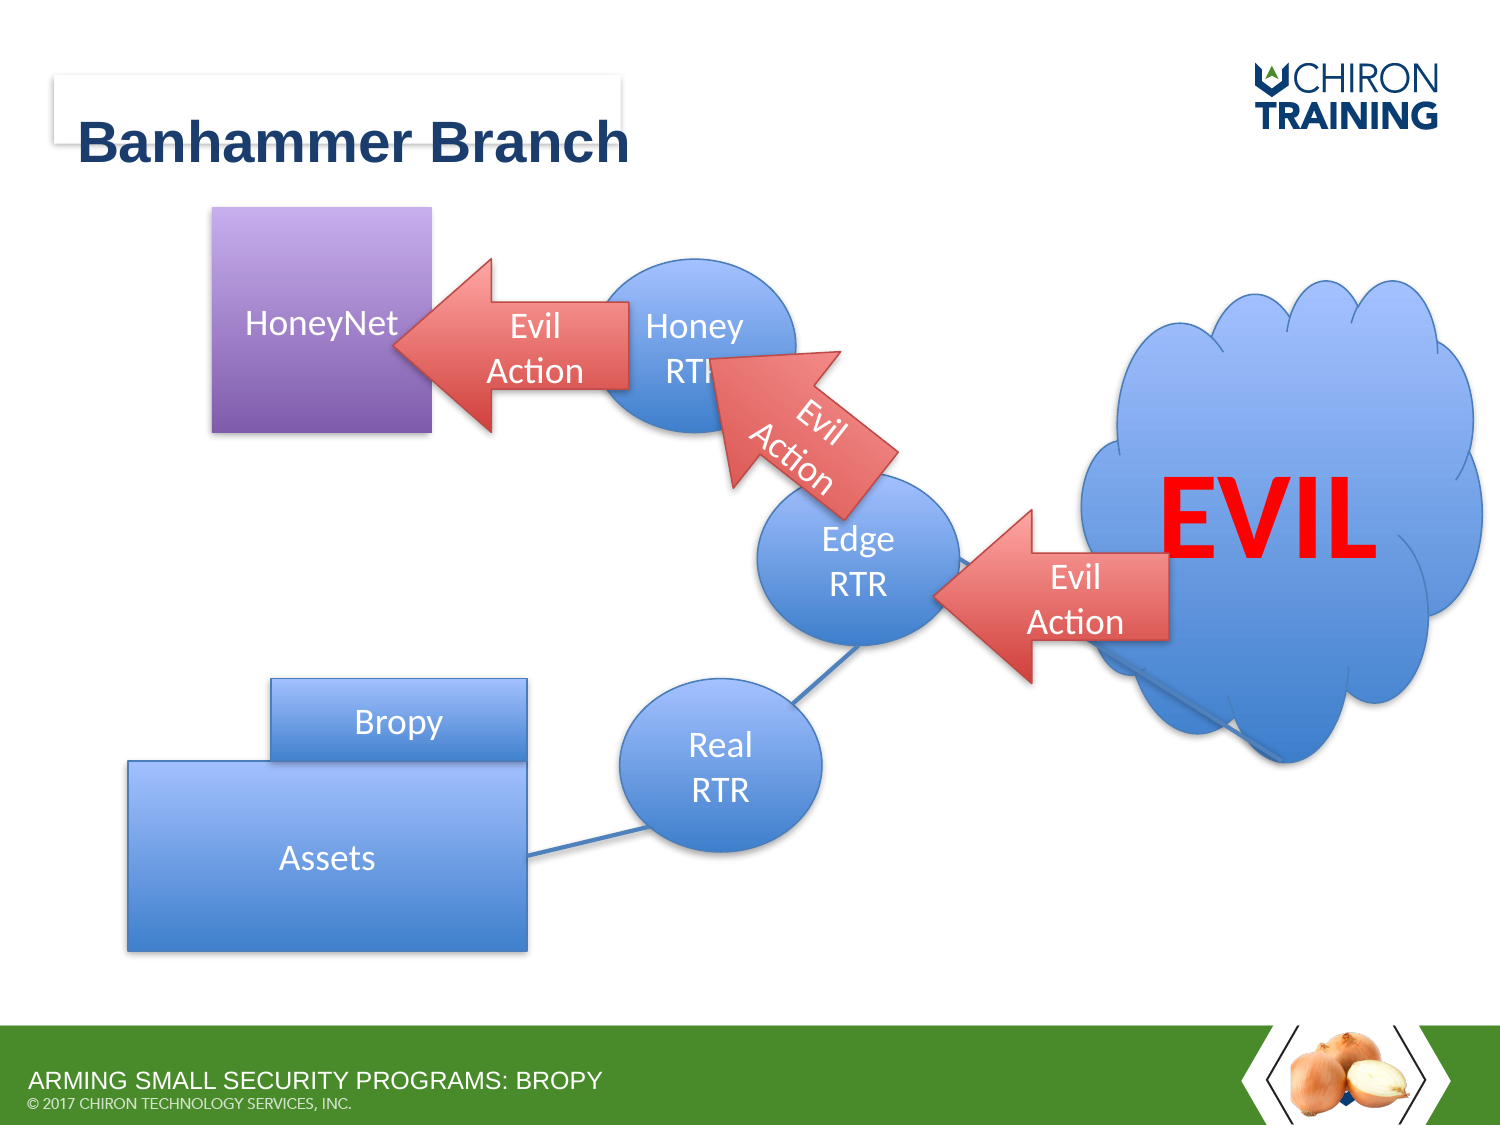

# Banhammer Branch
HoneyNet
Evil Action
HoneyRTR
EVIL
Evil Action
Edge RTR
Evil Action
Bropy
Real
RTR
Assets